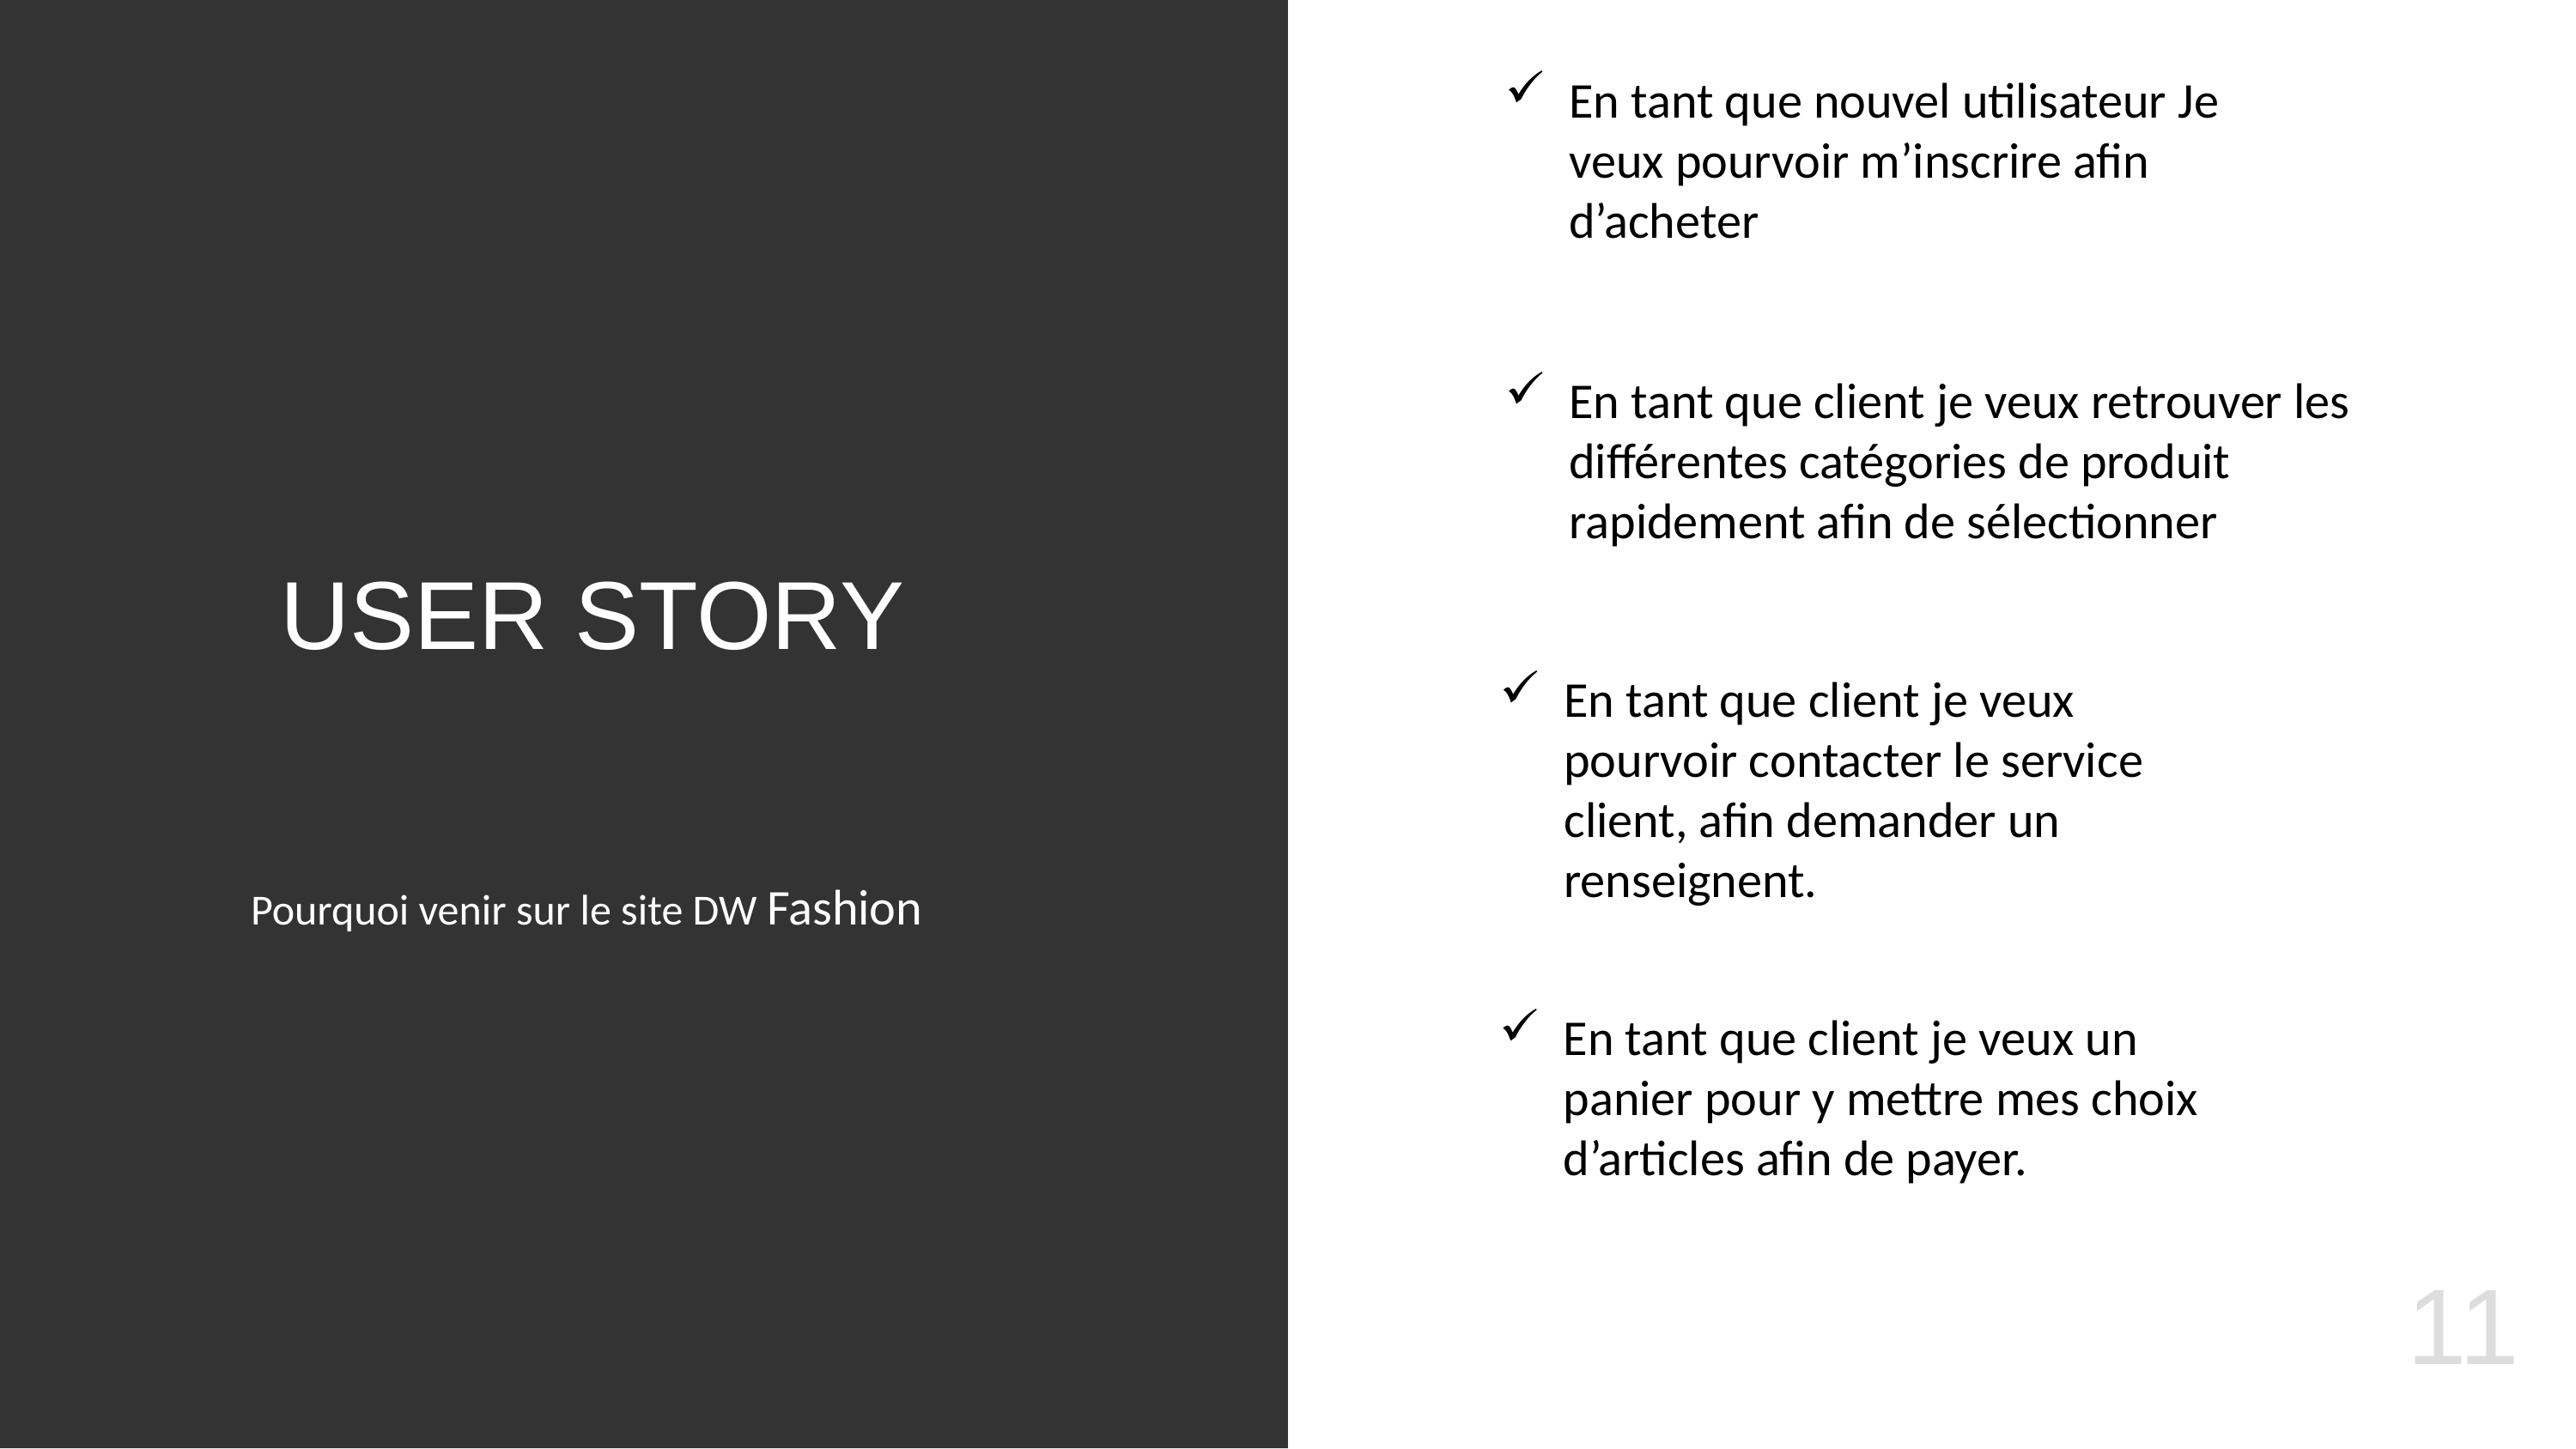

En tant que nouvel utilisateur Je veux pourvoir m’inscrire afin d’acheter
# USER STORY
En tant que client je veux retrouver les différentes catégories de produit rapidement afin de sélectionner
En tant que client je veux pourvoir contacter le service client, afin demander un renseignent.
Pourquoi venir sur le site DW Fashion
En tant que client je veux un panier pour y mettre mes choix d’articles afin de payer.
11